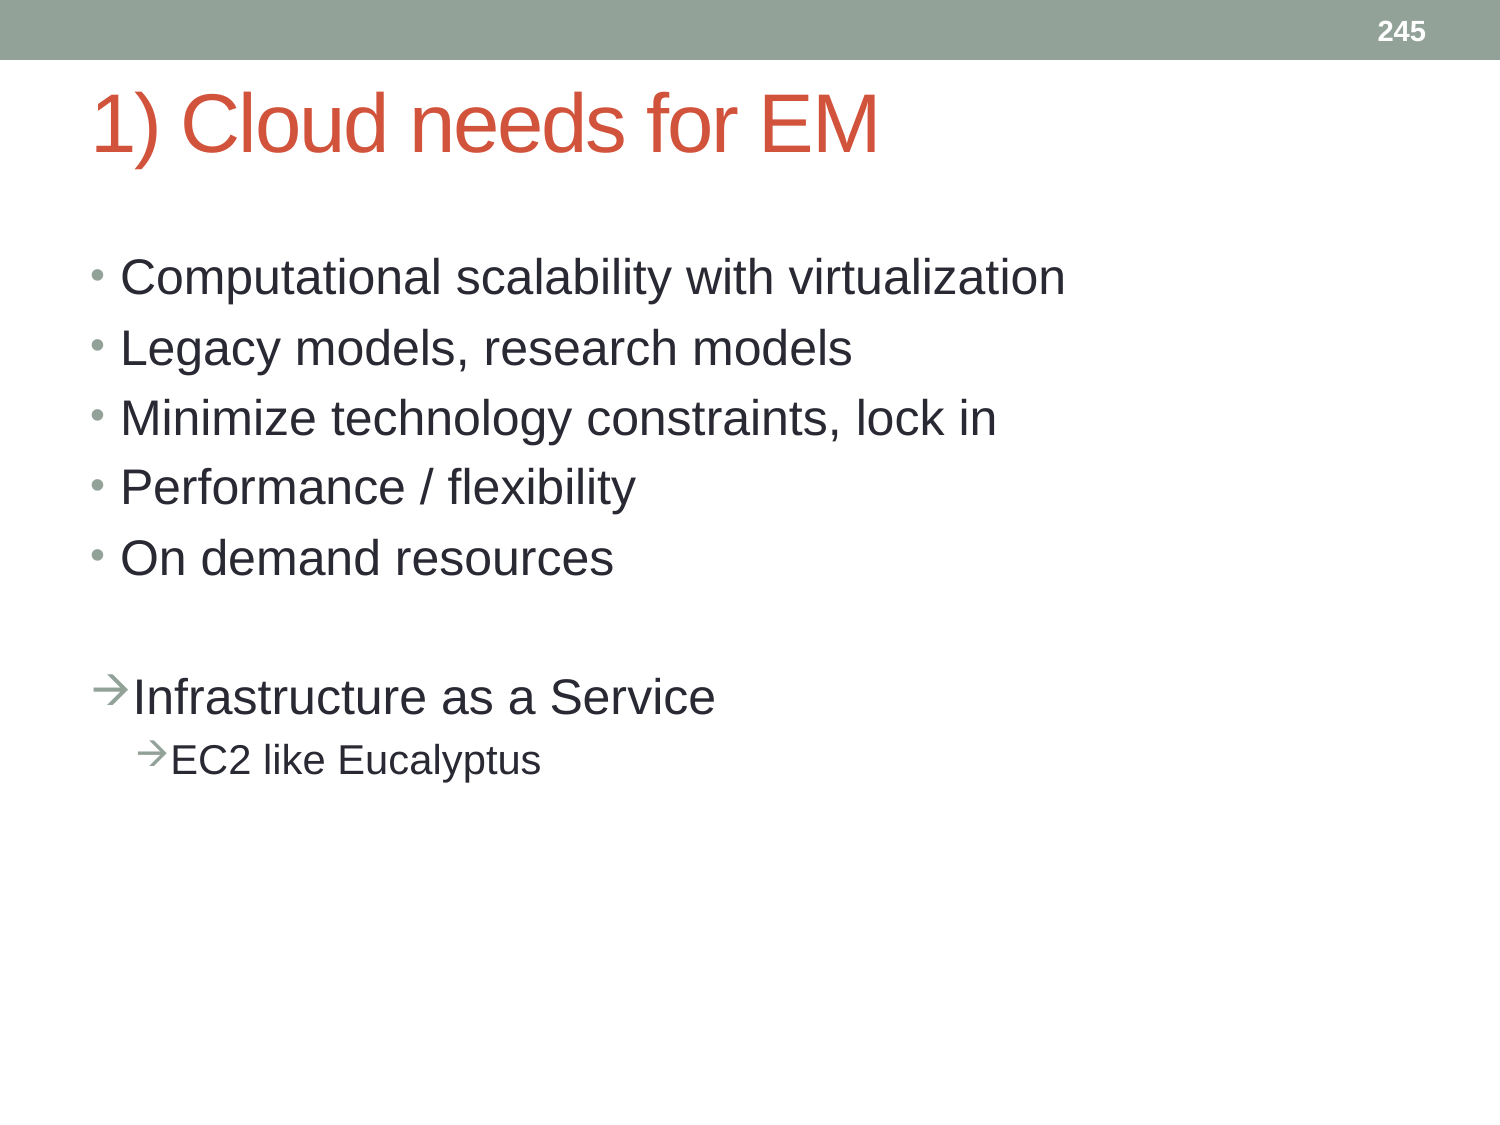

245
# 1) Cloud needs for EM
Computational scalability with virtualization
Legacy models, research models
Minimize technology constraints, lock in
Performance / flexibility
On demand resources

Infrastructure as a Service
EC2 like Eucalyptus